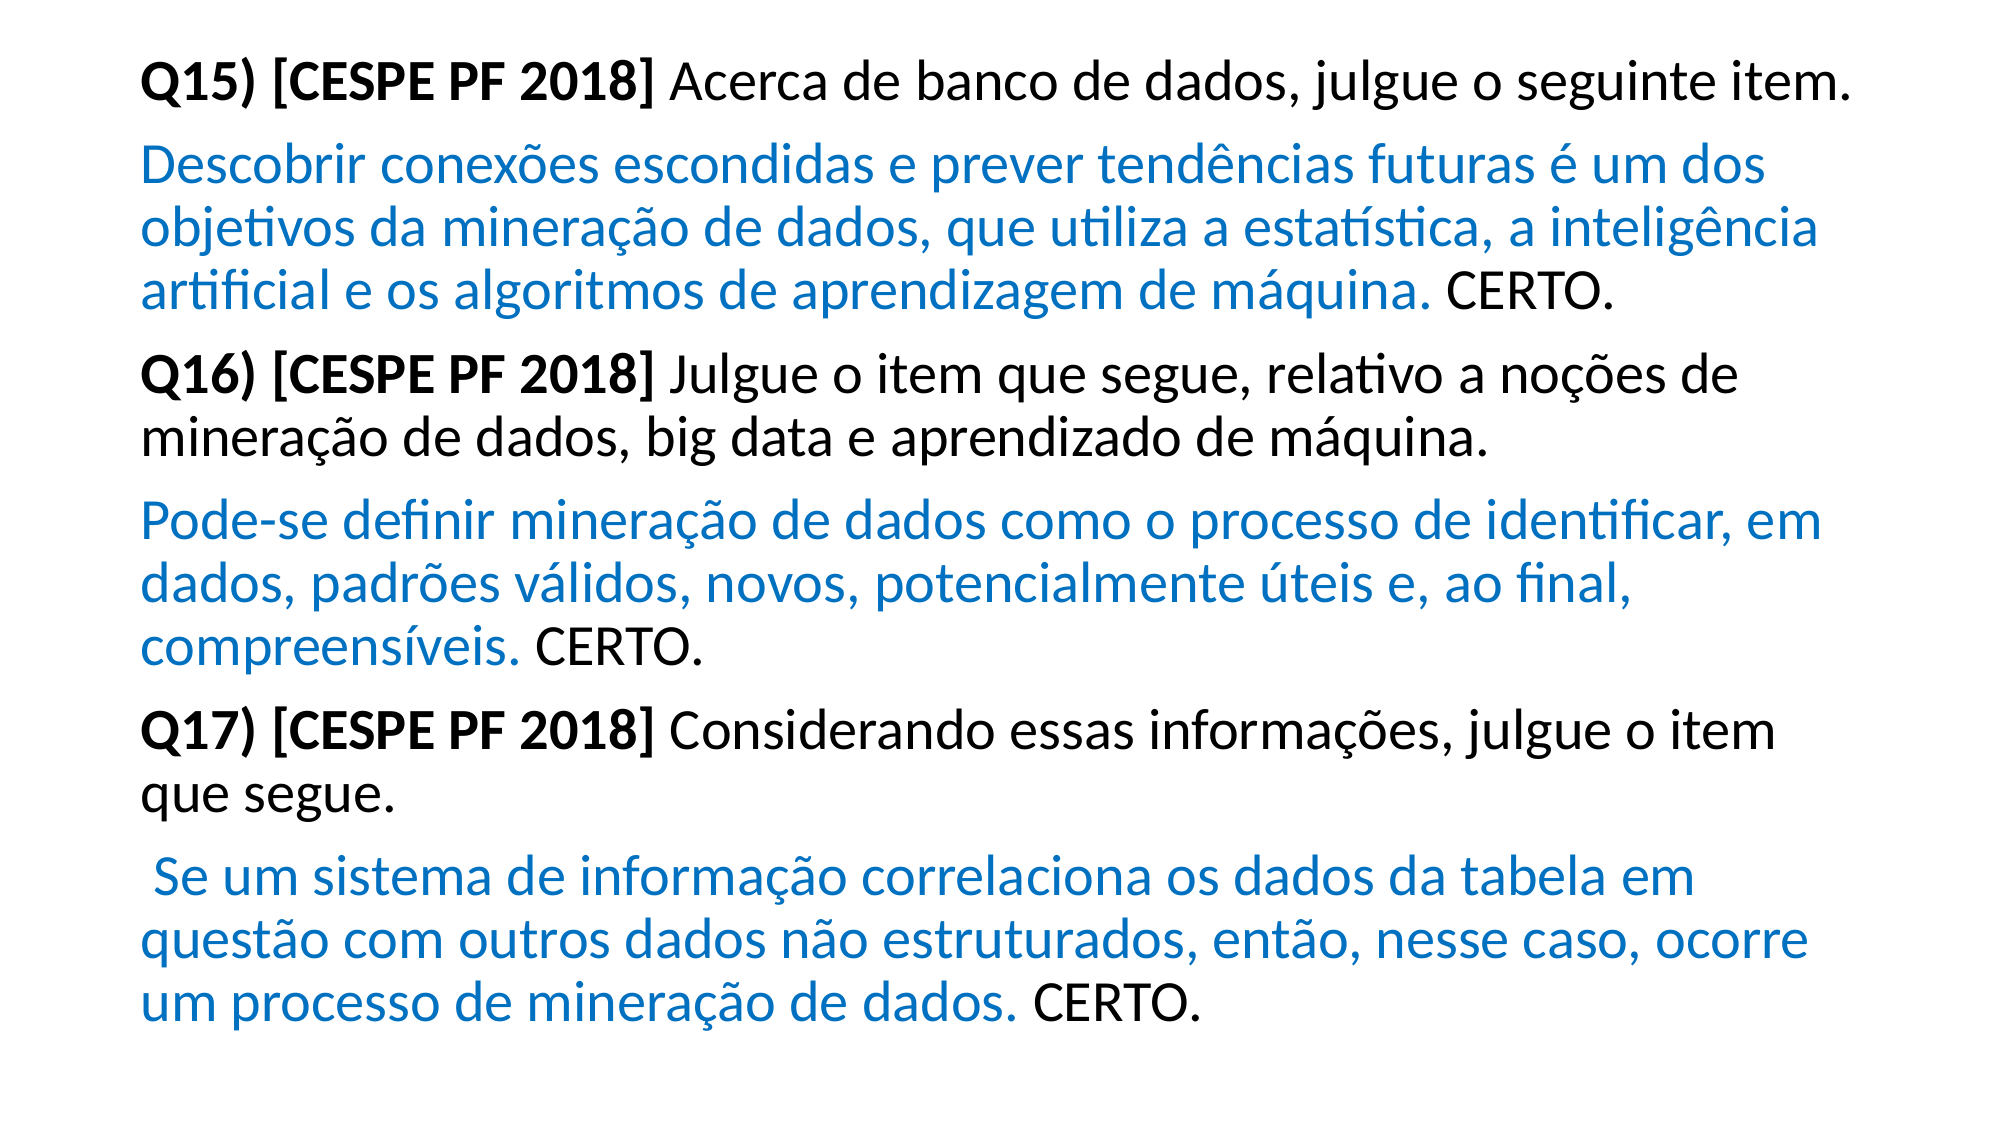

Q15) [CESPE PF 2018] Acerca de banco de dados, julgue o seguinte item.
Descobrir conexões escondidas e prever tendências futuras é um dos objetivos da mineração de dados, que utiliza a estatística, a inteligência artificial e os algoritmos de aprendizagem de máquina. CERTO.
Q16) [CESPE PF 2018] Julgue o item que segue, relativo a noções de mineração de dados, big data e aprendizado de máquina.
Pode-se definir mineração de dados como o processo de identificar, em dados, padrões válidos, novos, potencialmente úteis e, ao final, compreensíveis. CERTO.
Q17) [CESPE PF 2018] Considerando essas informações, julgue o item que segue.
 Se um sistema de informação correlaciona os dados da tabela em questão com outros dados não estruturados, então, nesse caso, ocorre um processo de mineração de dados. CERTO.